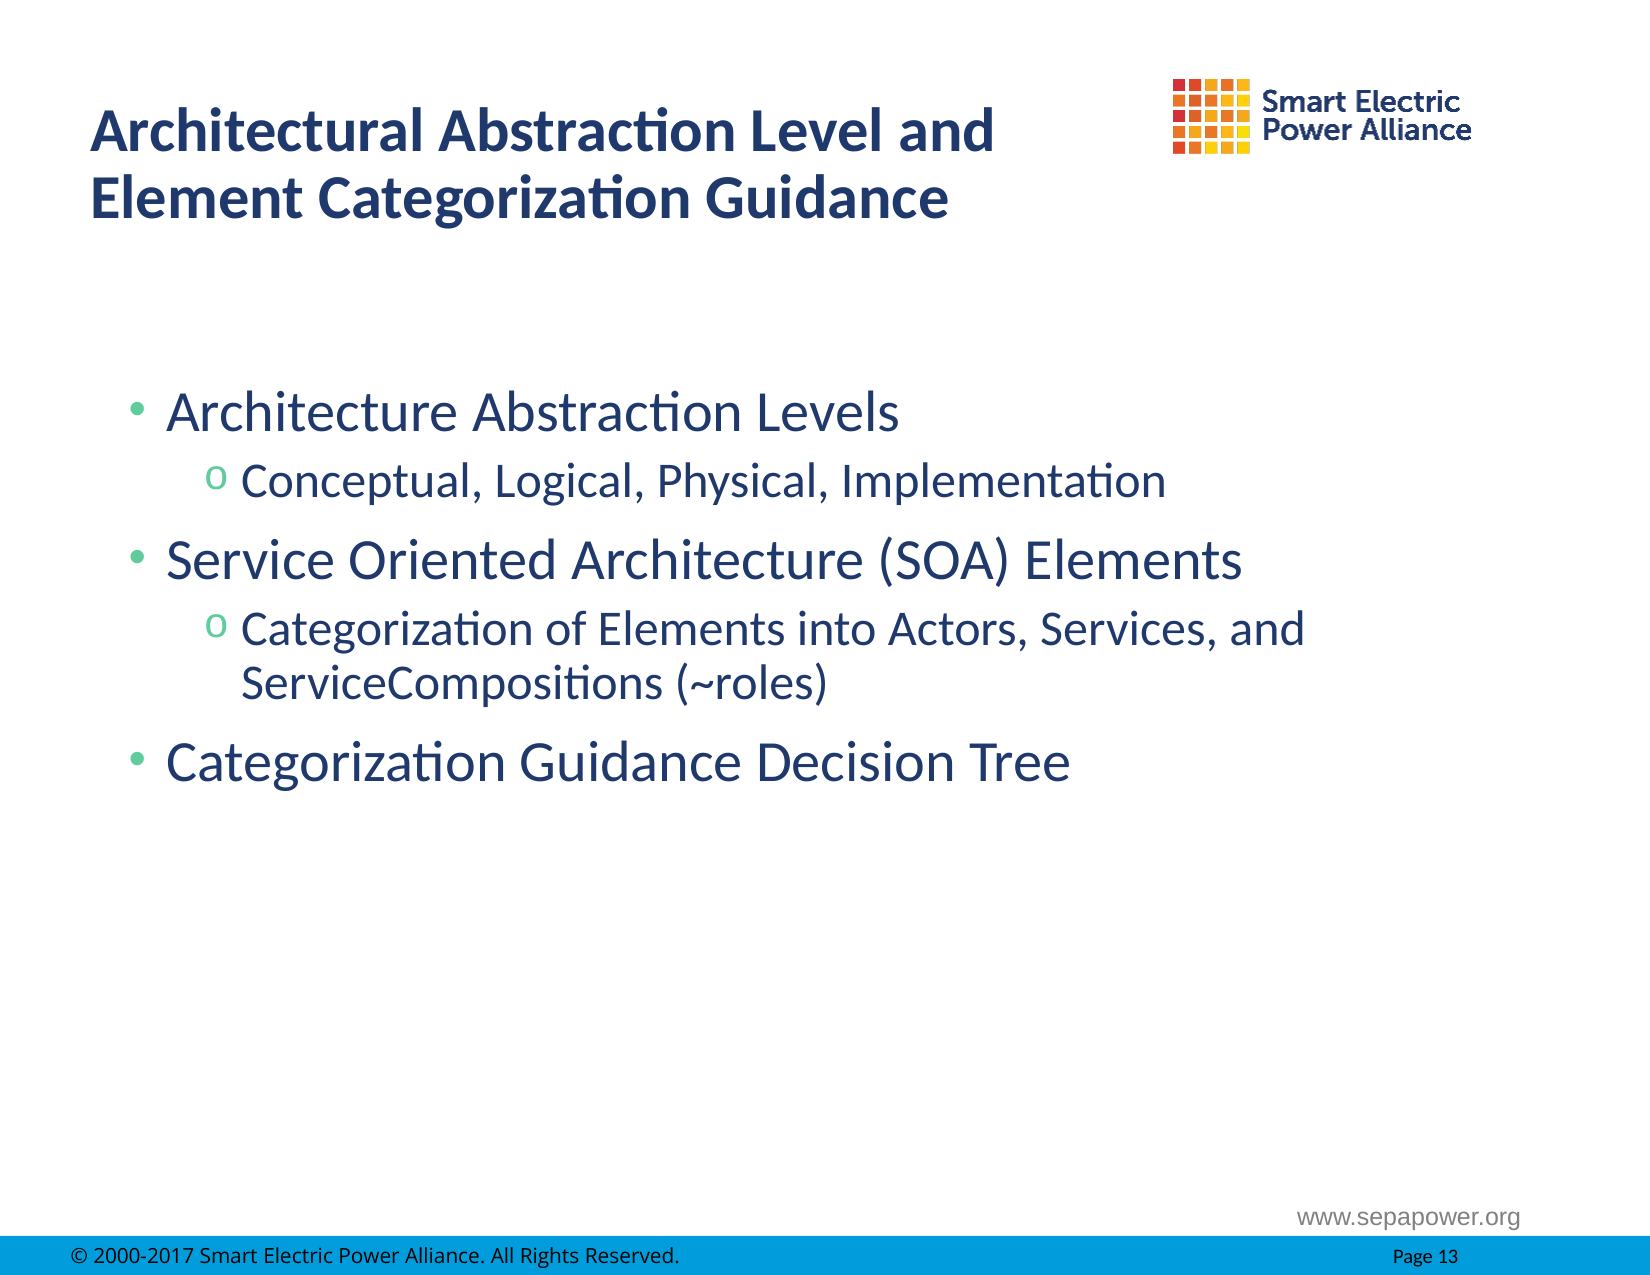

# Architectural Abstraction Level and Element Categorization Guidance
Architecture Abstraction Levels
Conceptual, Logical, Physical, Implementation
Service Oriented Architecture (SOA) Elements
Categorization of Elements into Actors, Services, and ServiceCompositions (~roles)
Categorization Guidance Decision Tree
www.sepapower.org
© 2000-2017 Smart Electric Power Alliance. All Rights Reserved.		Page 13